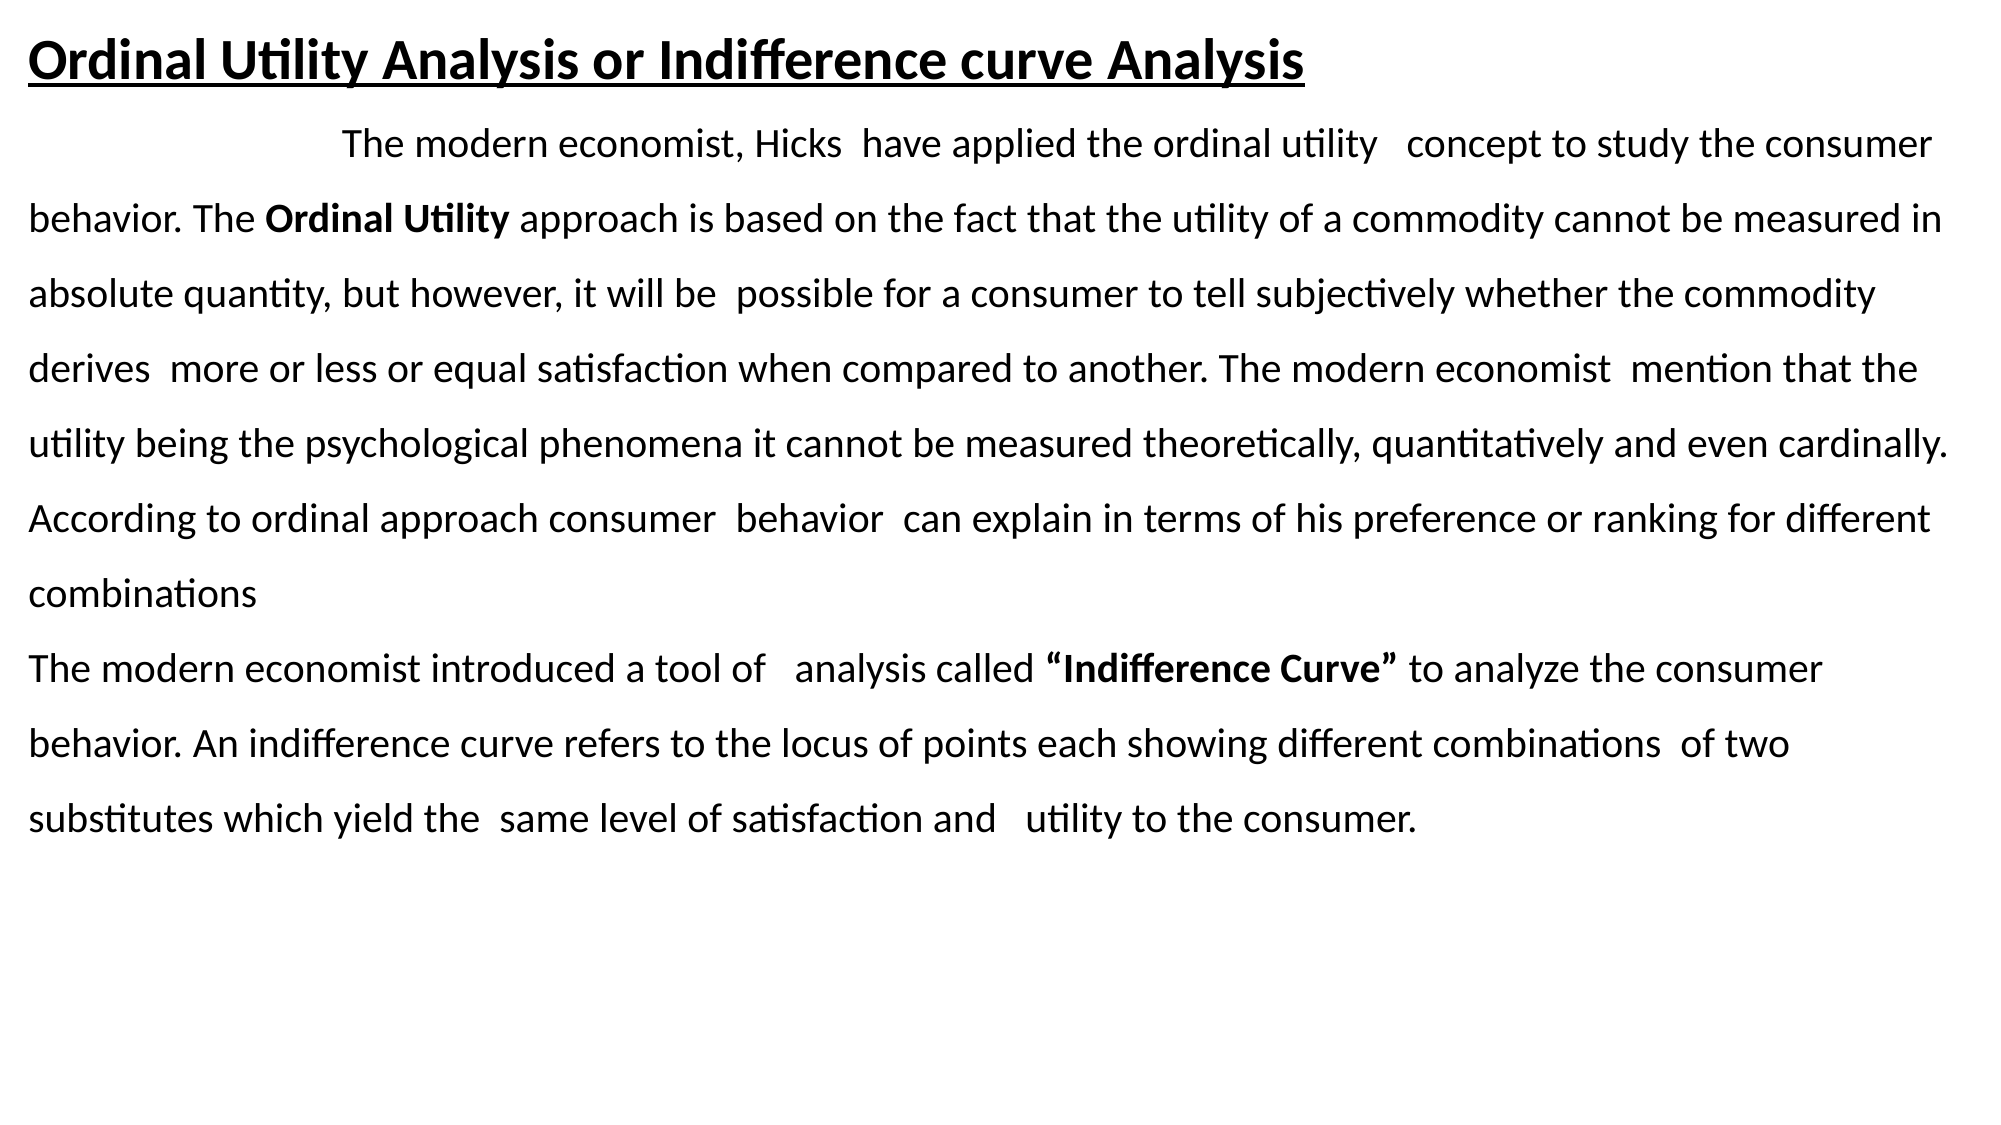

Ordinal Utility Analysis or Indifference curve Analysis
                                 The modern economist, Hicks  have applied the ordinal utility   concept to study the consumer behavior. The Ordinal Utility approach is based on the fact that the utility of a commodity cannot be measured in absolute quantity, but however, it will be  possible for a consumer to tell subjectively whether the commodity   derives  more or less or equal satisfaction when compared to another. The modern economist  mention that the utility being the psychological phenomena it cannot be measured theoretically, quantitatively and even cardinally.
According to ordinal approach consumer  behavior  can explain in terms of his preference or ranking for different combinations
The modern economist introduced a tool of   analysis called “Indifference Curve” to analyze the consumer behavior. An indifference curve refers to the locus of points each showing different combinations  of two substitutes which yield the  same level of satisfaction and   utility to the consumer.